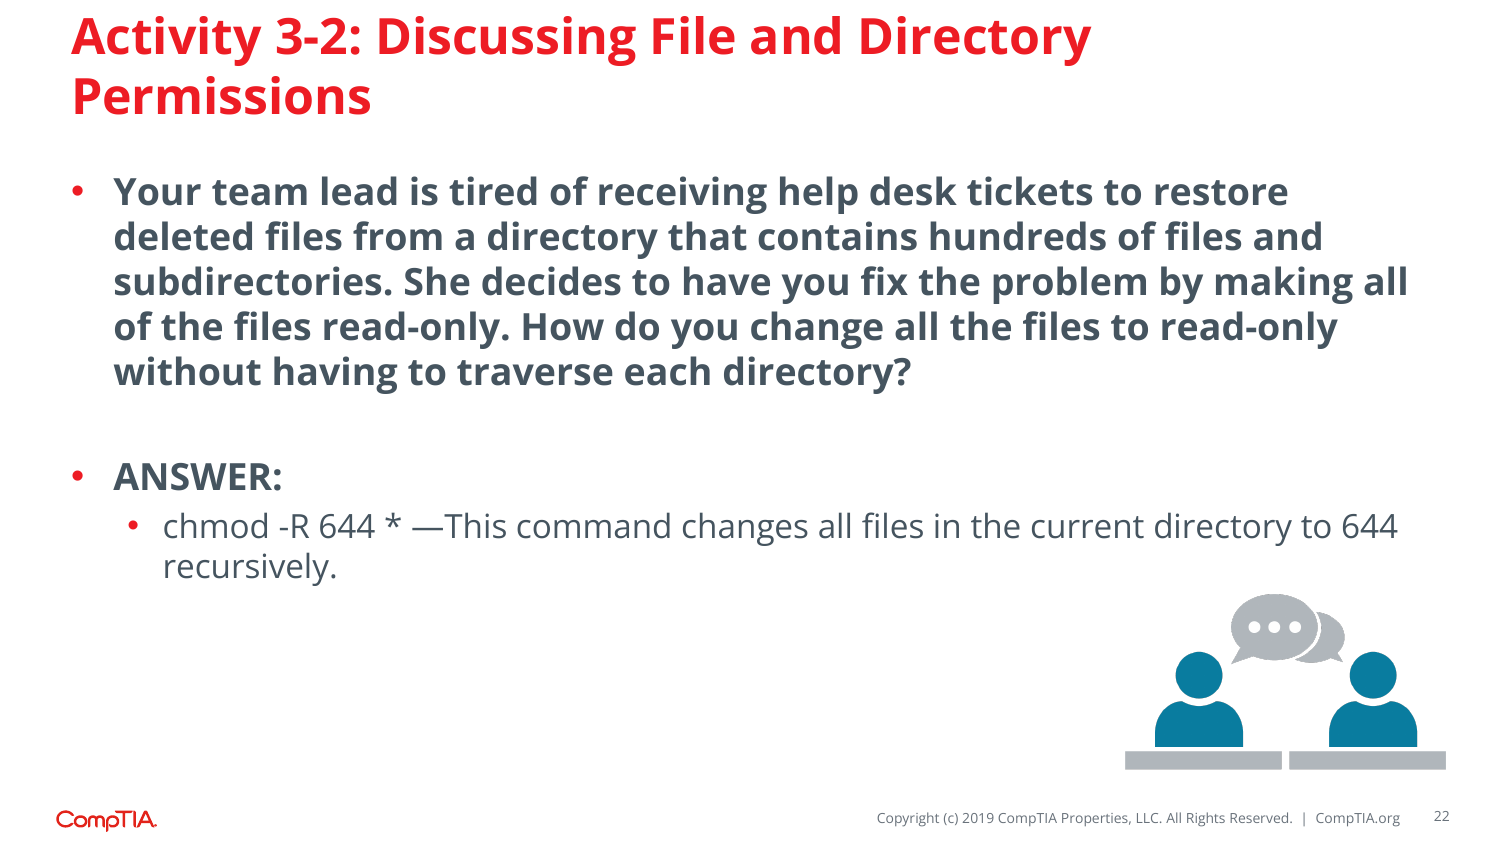

# Activity 3-2: Discussing File and Directory Permissions
Your team lead is tired of receiving help desk tickets to restore deleted files from a directory that contains hundreds of files and subdirectories. She decides to have you fix the problem by making all of the files read-only. How do you change all the files to read-only without having to traverse each directory?

ANSWER:
chmod -R 644 * —This command changes all files in the current directory to 644 recursively.
22